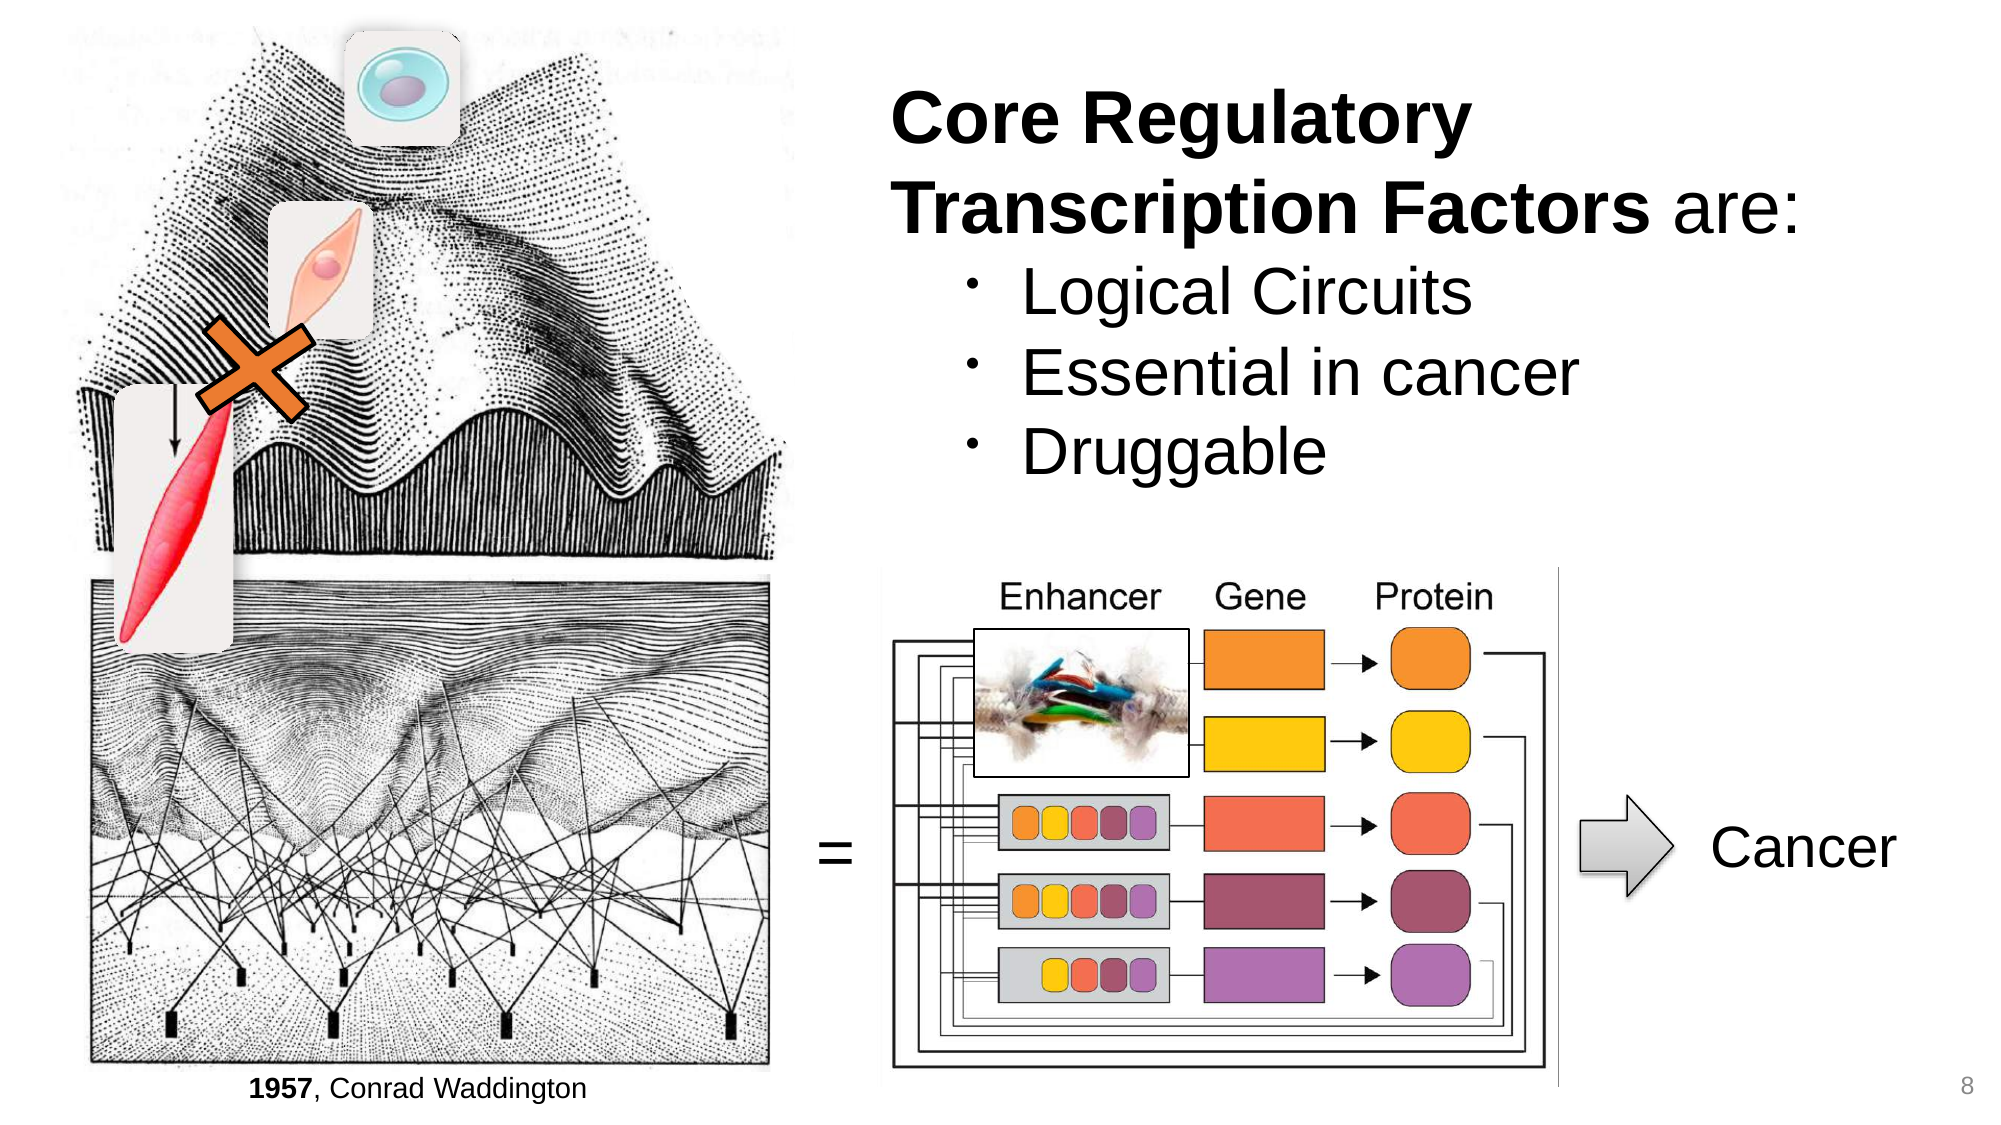

# Core Regulatory  Transcription Factors are:

Logical Circuits
Essential in cancer
Druggable

=
Cancer
1957, Conrad Waddington
8